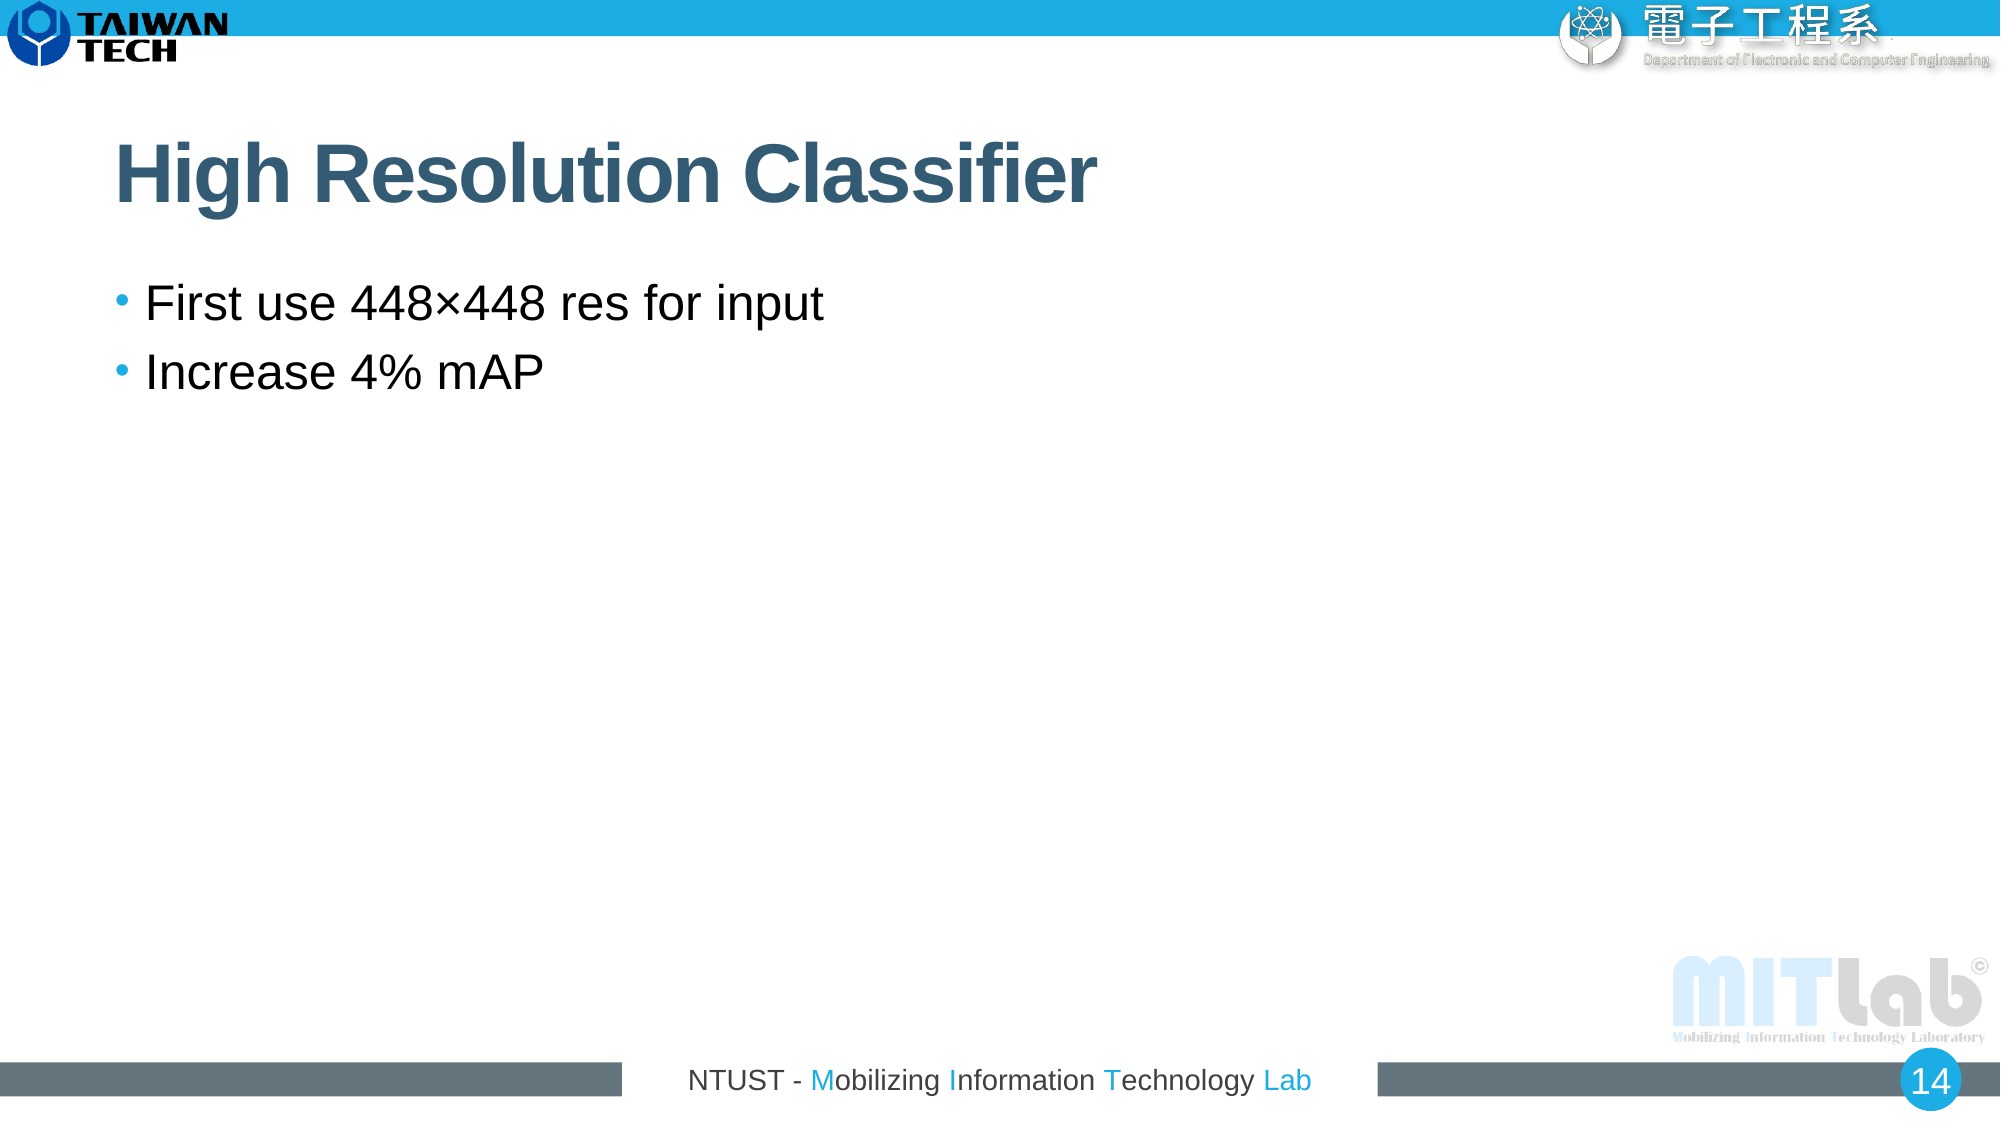

# High Resolution Classifier
First use 448×448 res for input
Increase 4% mAP

14